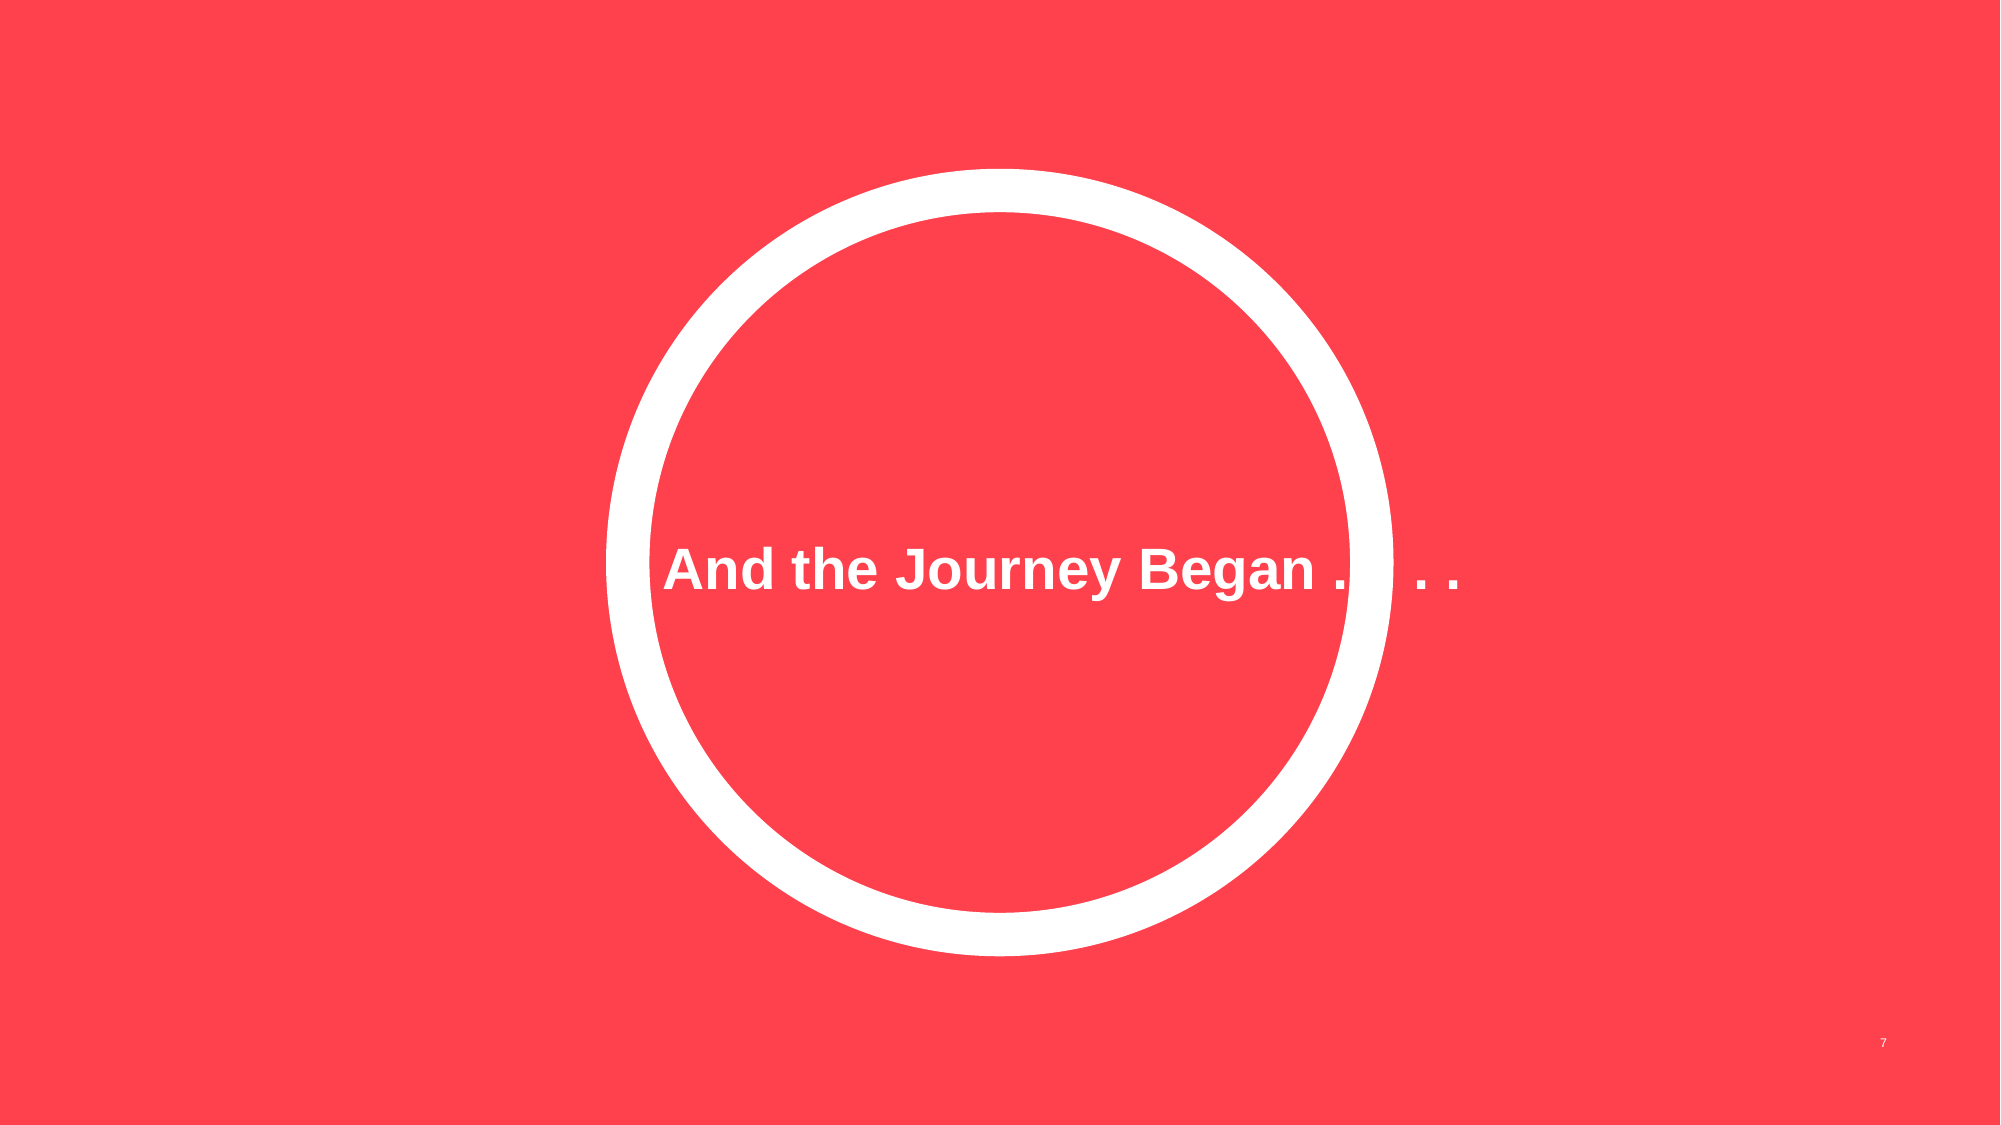

# And the Journey Began .  . . .
7